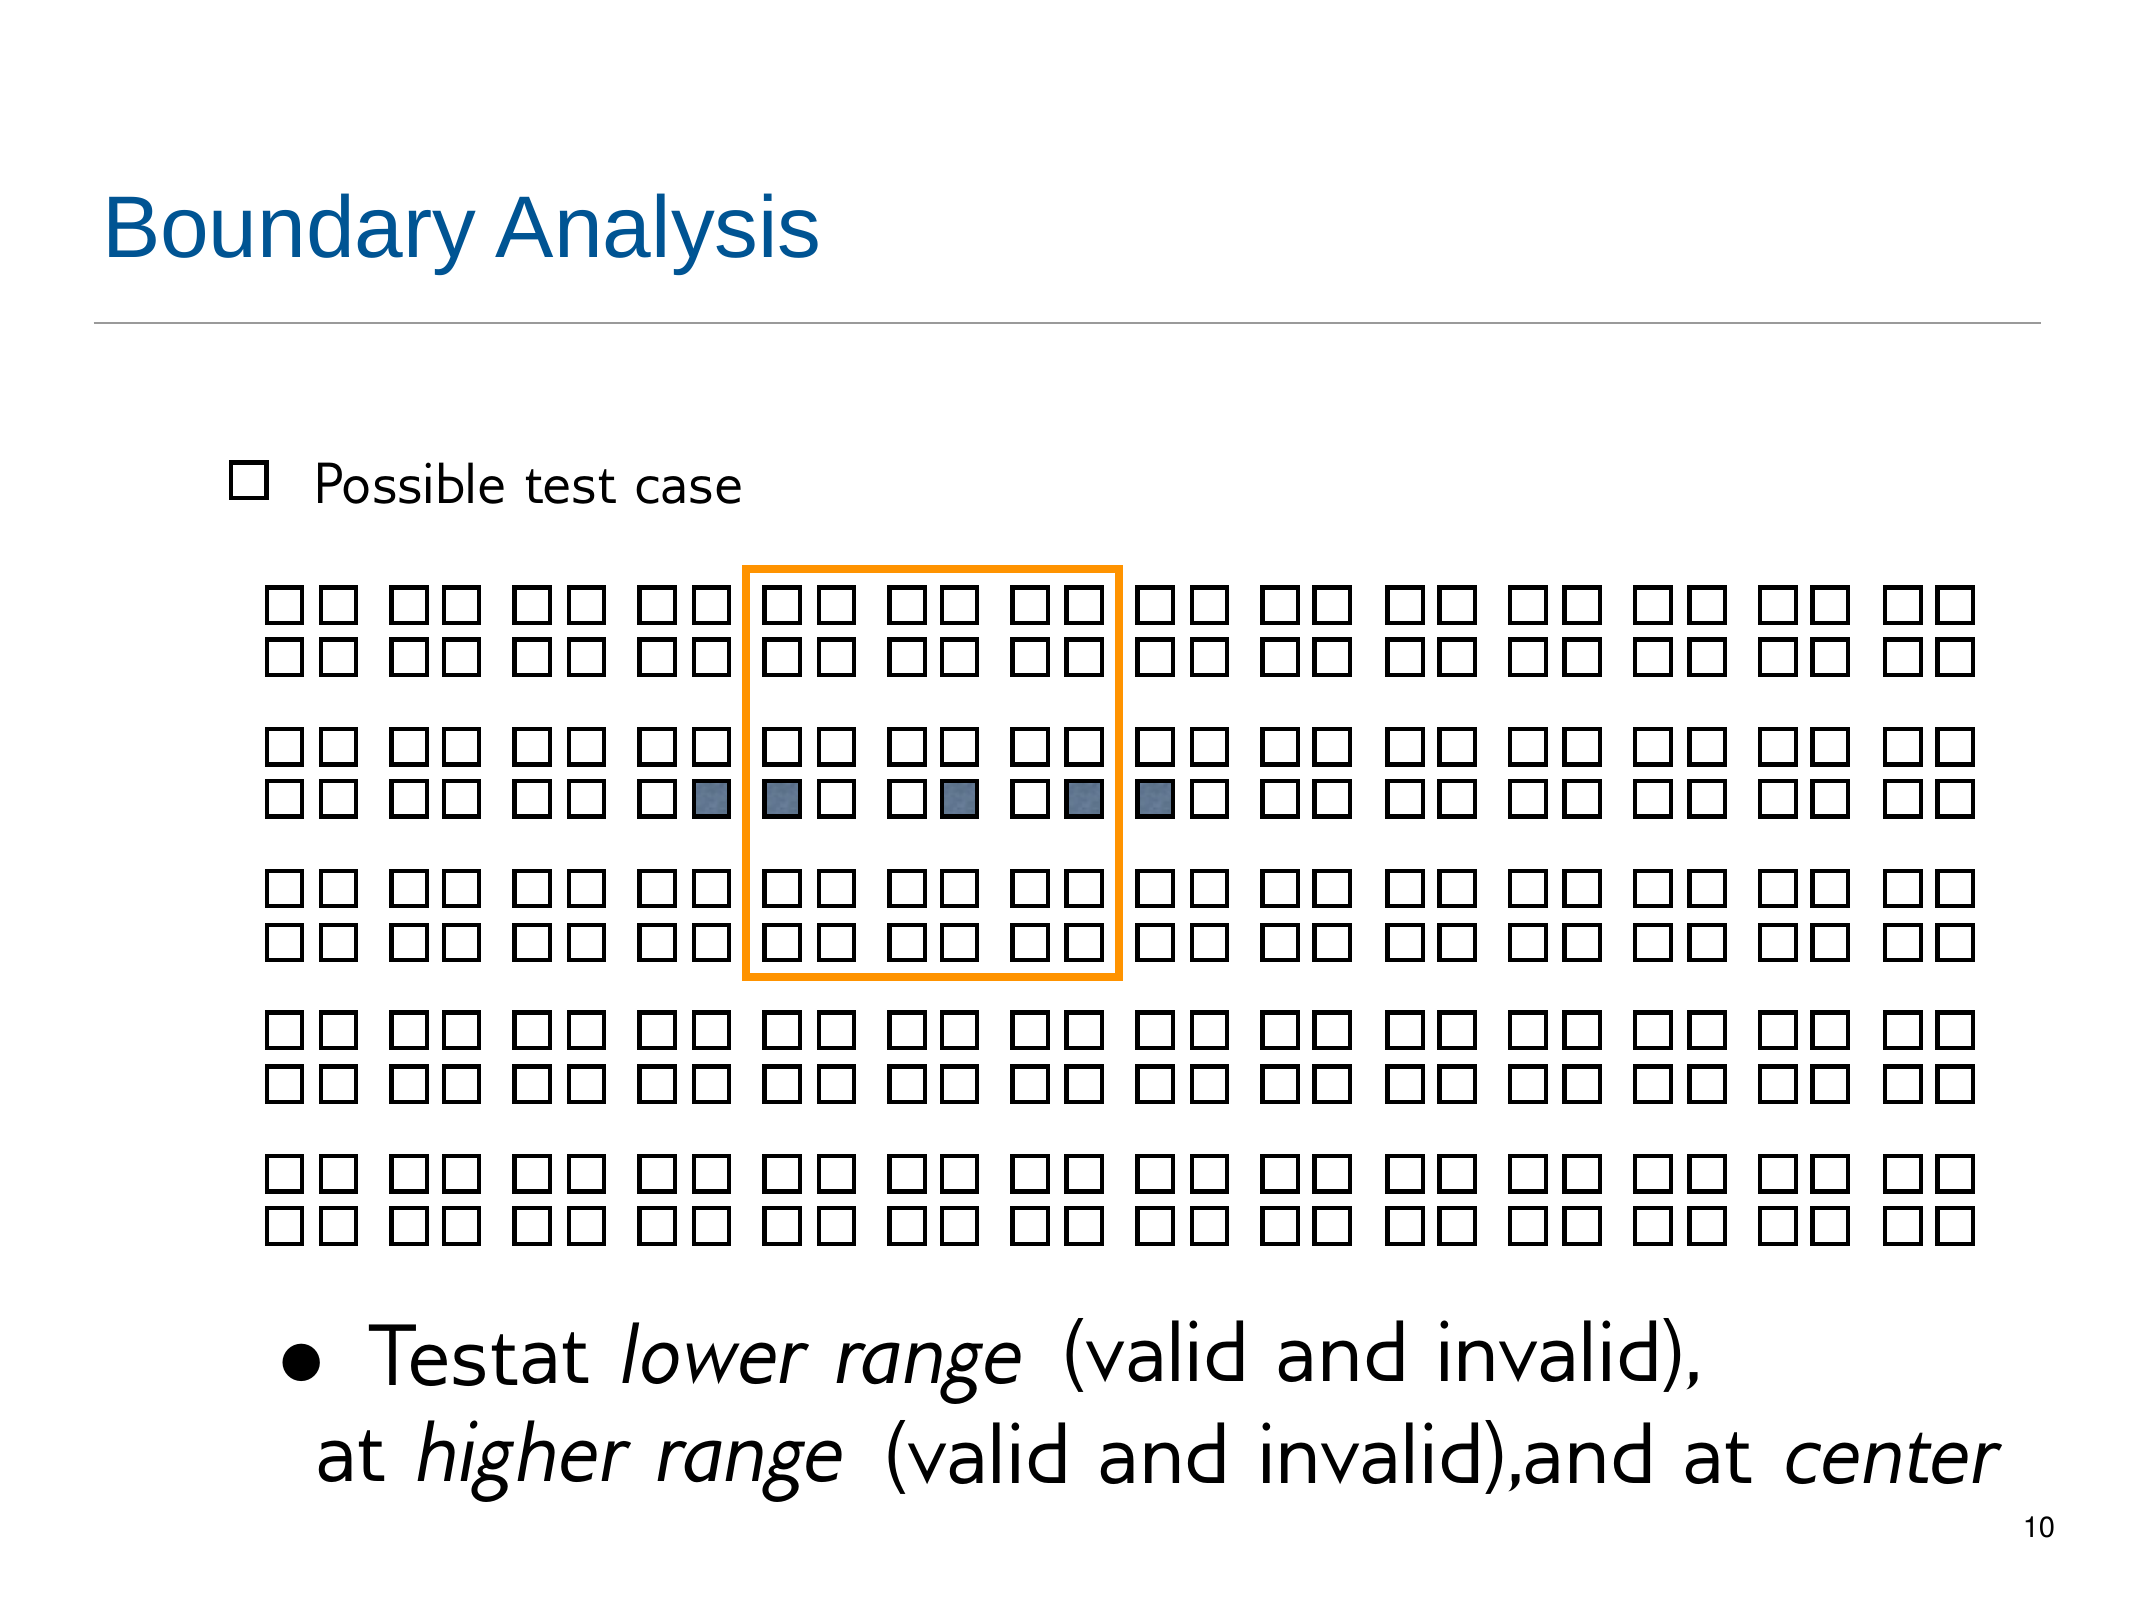

# Boundary Analysis
Possible test case

Test
(valid and invalid),
at lower range
at higher range
(valid and invalid),
and at center
10